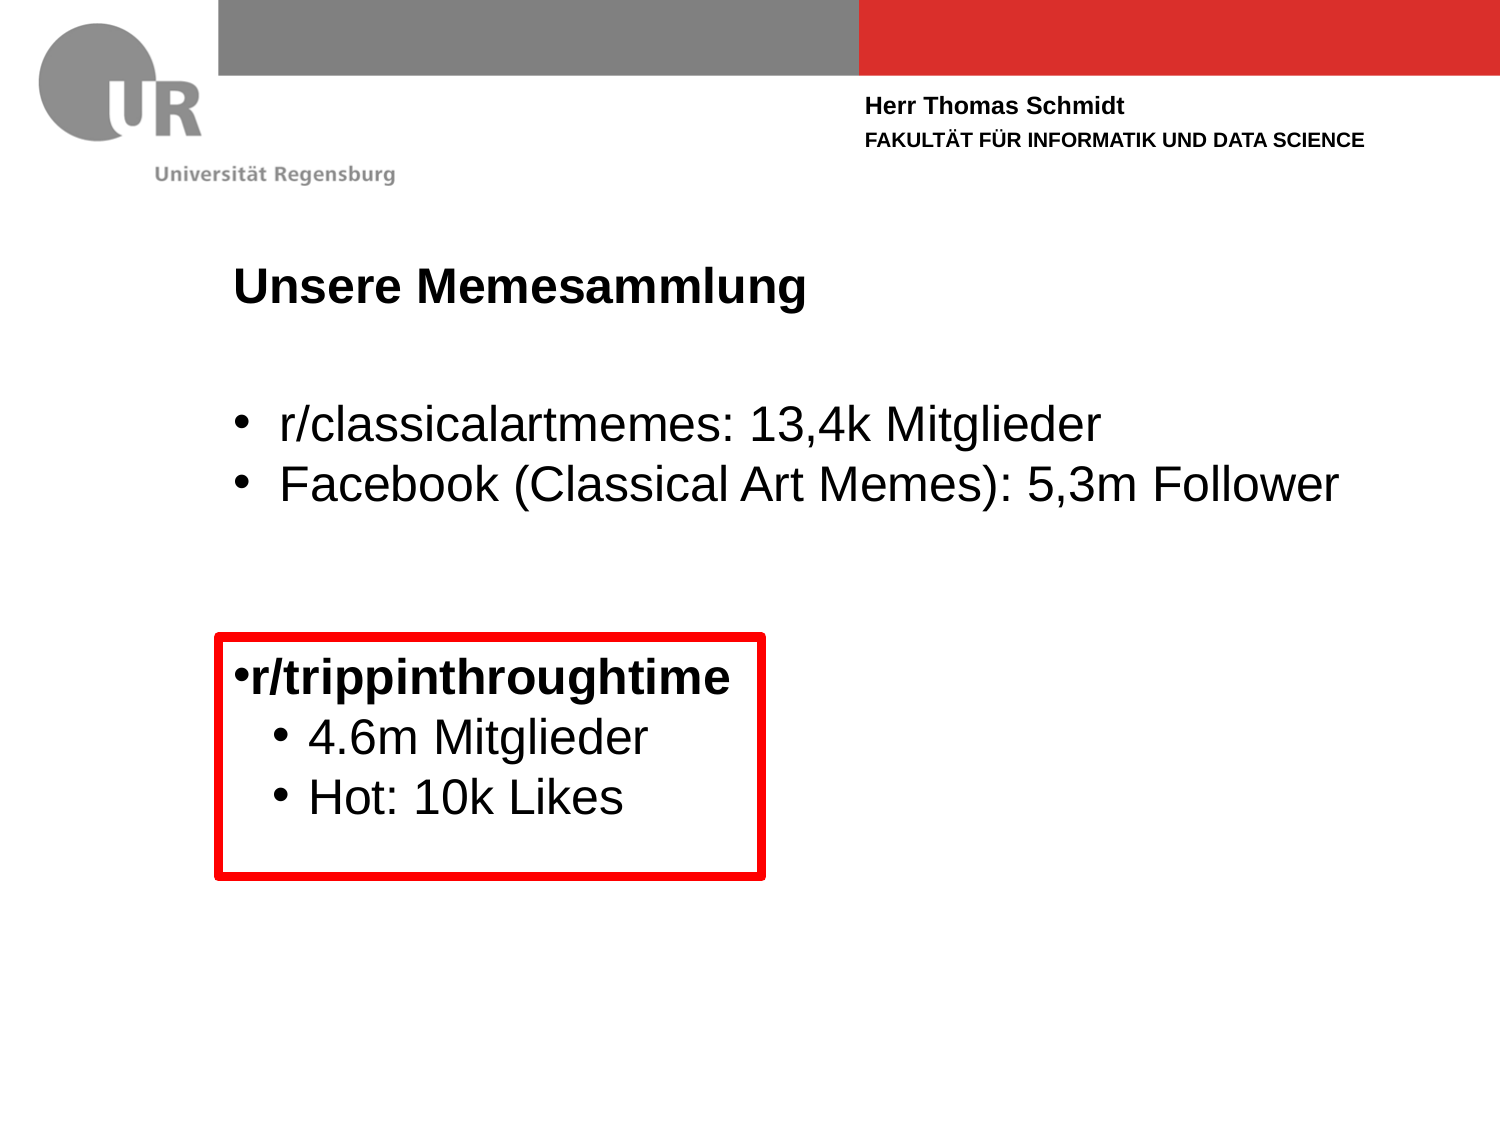

# Unsere Memesammlung
r/classicalartmemes: 13,4k Mitglieder
Facebook (Classical Art Memes): 5,3m Follower

r/trippinthroughtime
4.6m Mitglieder
Hot: 10k Likes